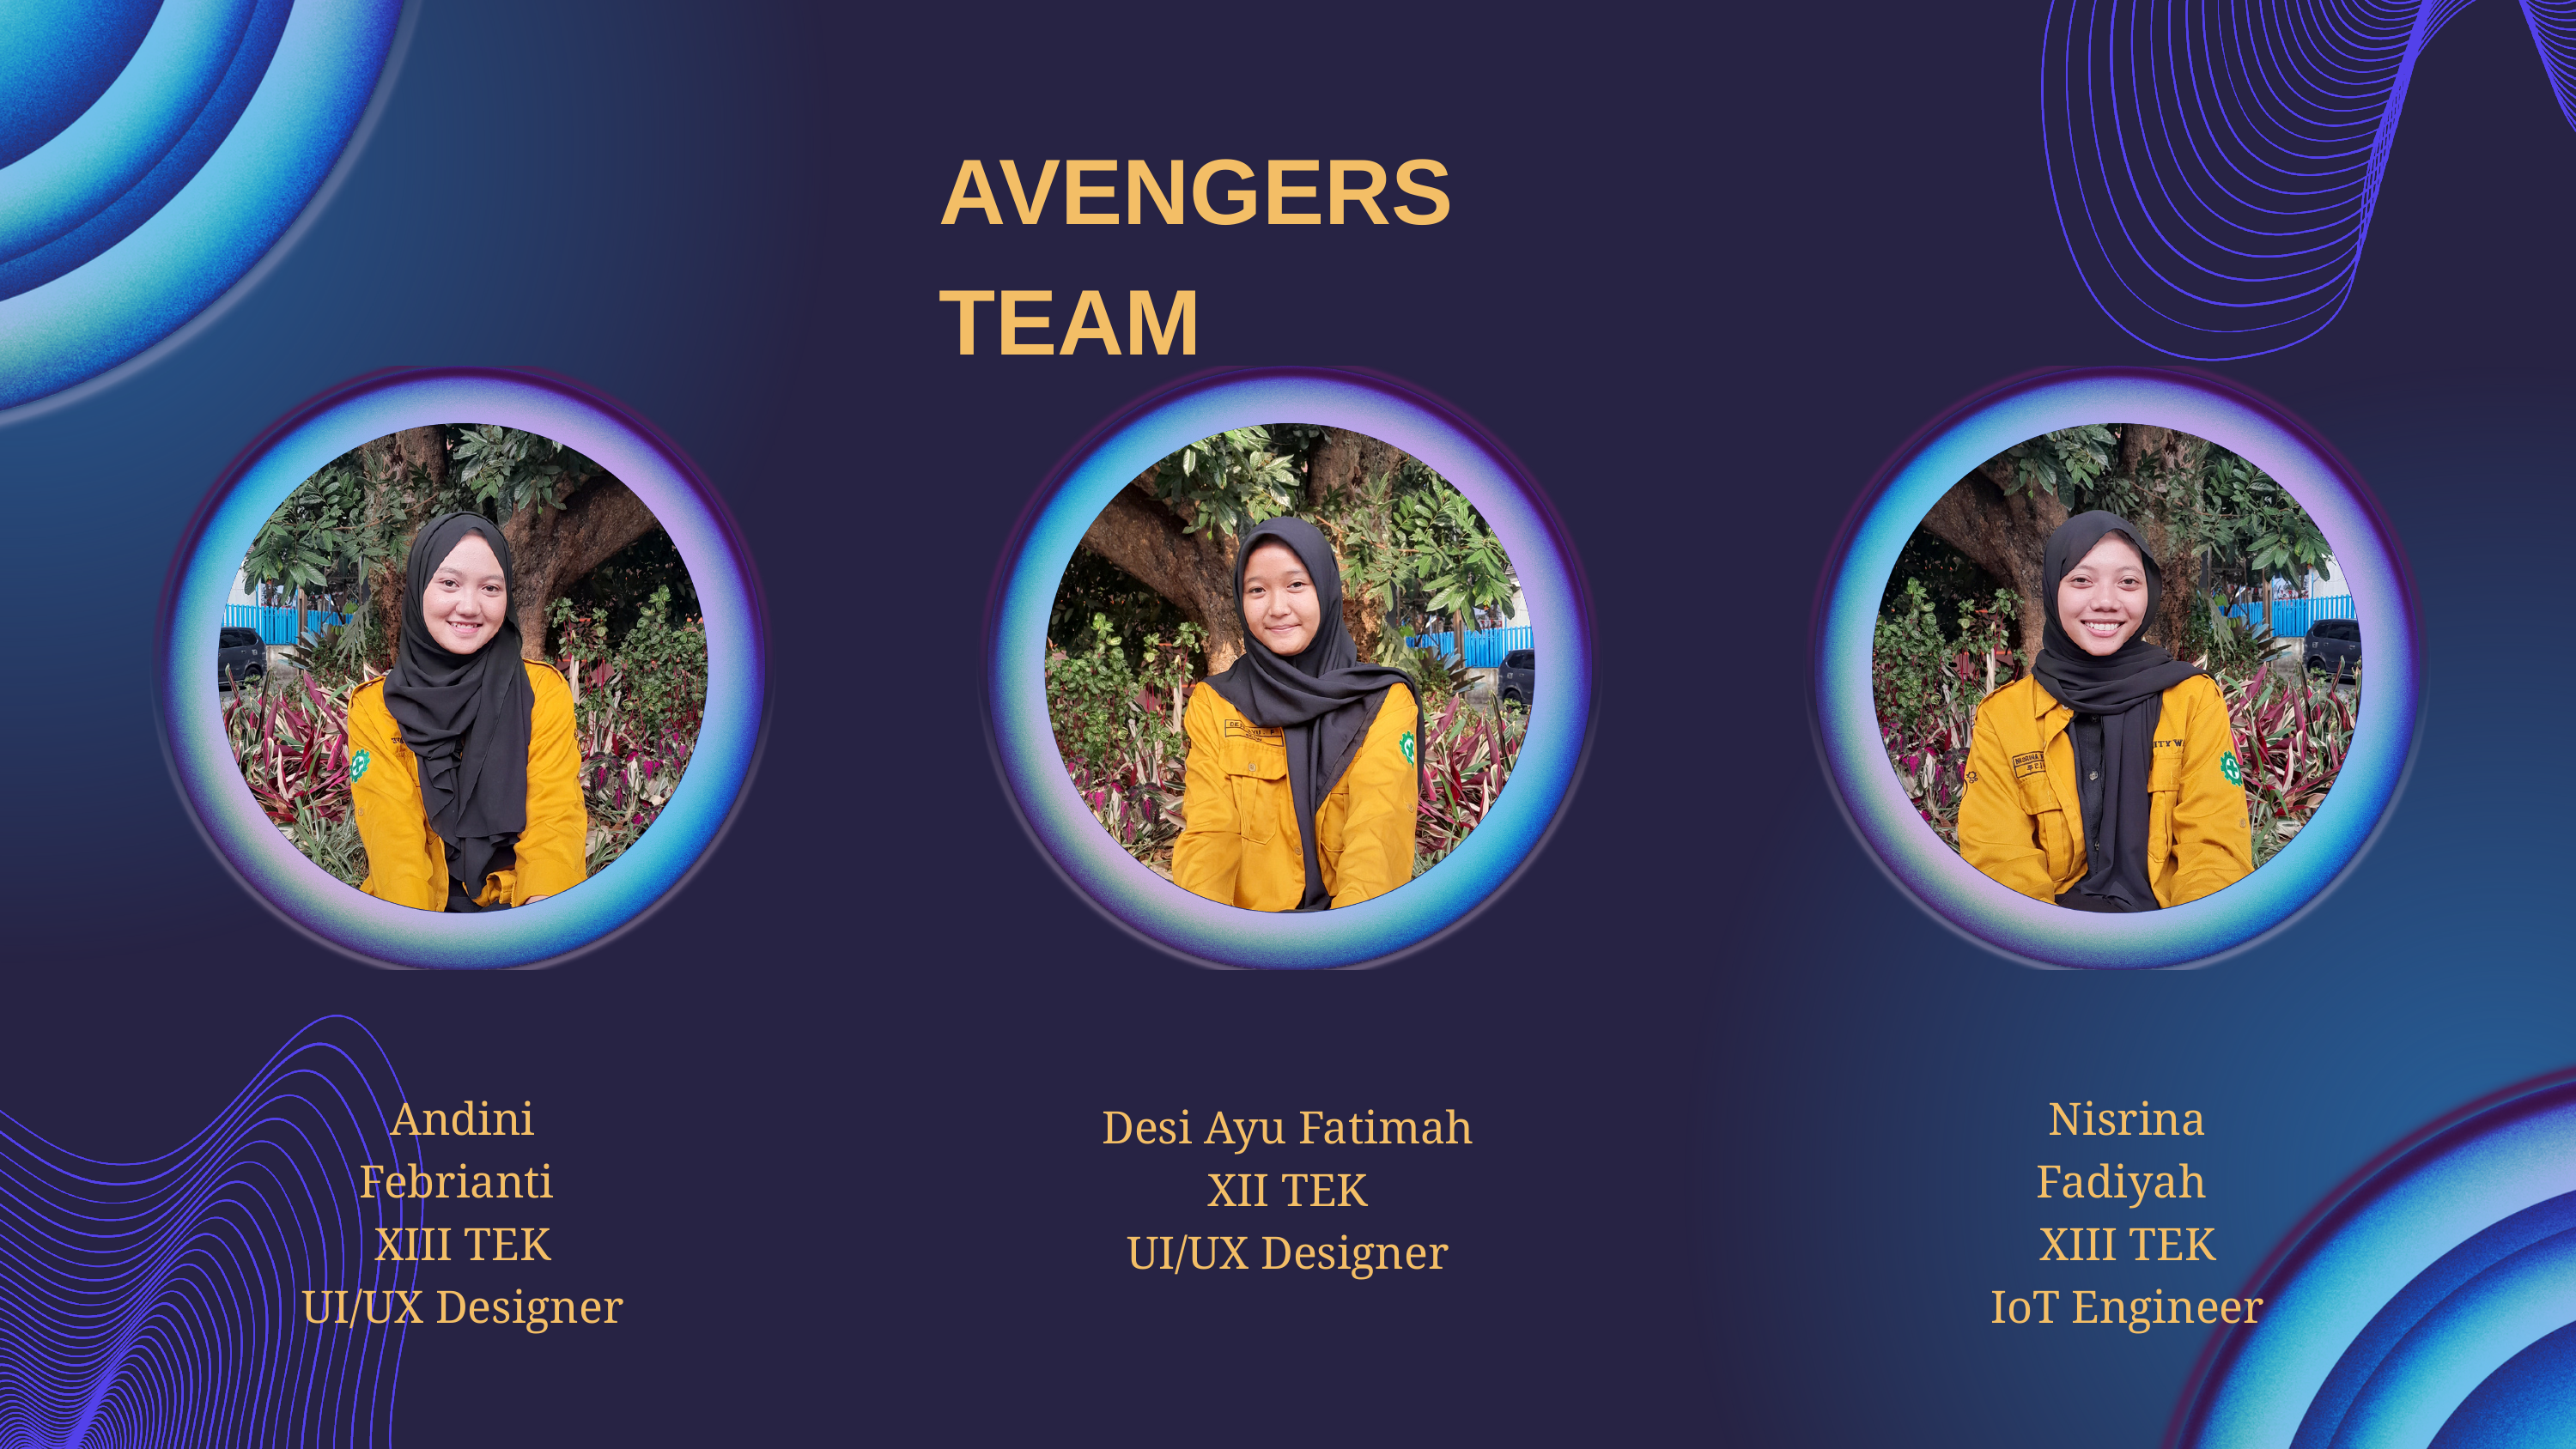

AVENGERS TEAM

Andini Febrianti
XIII TEK
UI/UX Designer
Nisrina Fadiyah
XIII TEK
IoT Engineer
Desi Ayu Fatimah
XII TEK
UI/UX Designer